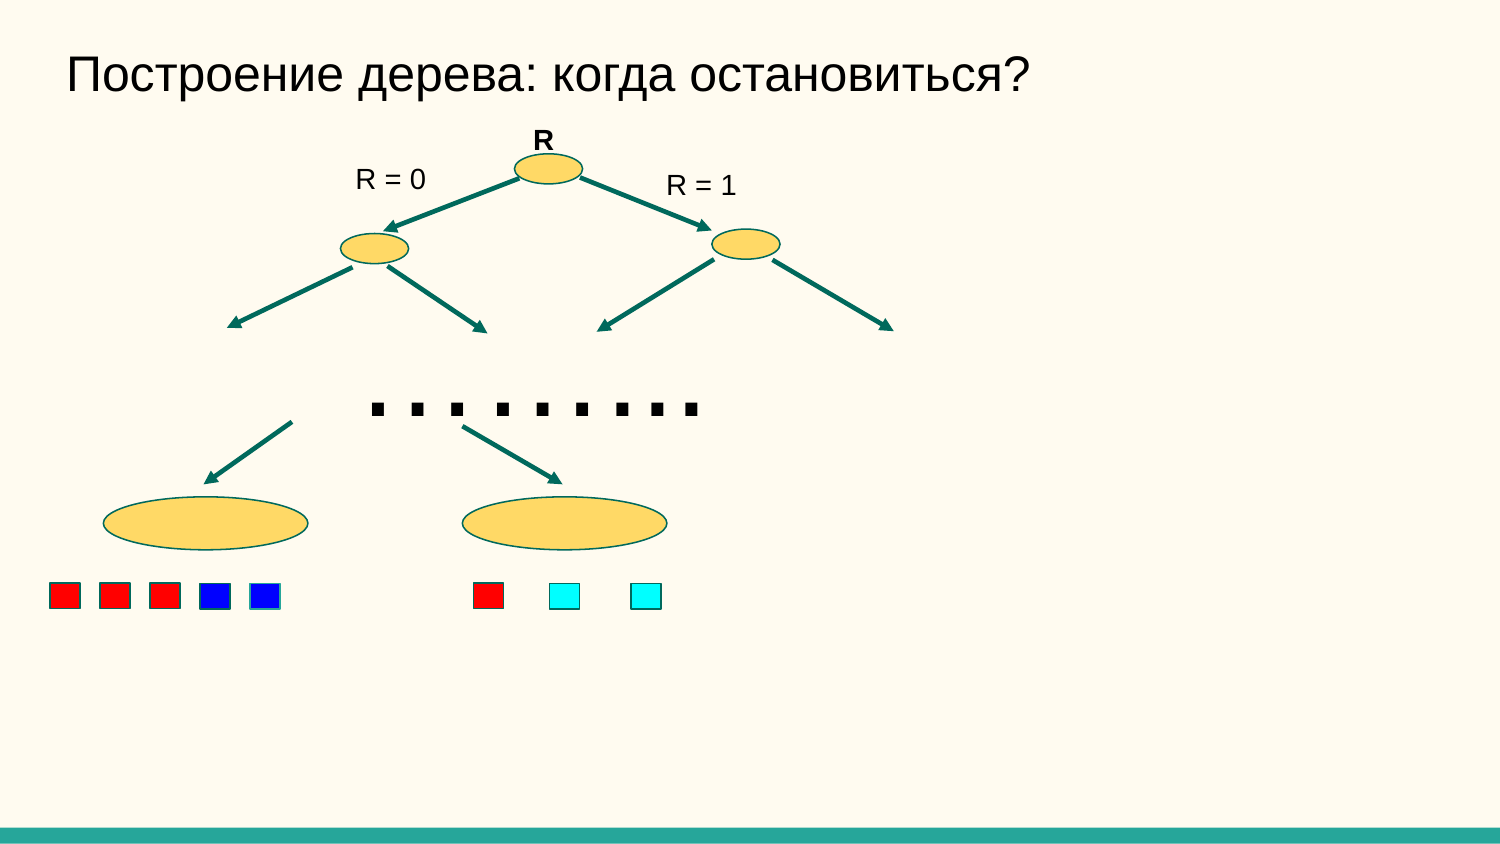

# Построение дерева: когда остановиться?
R
R = 0

R = 1

……...